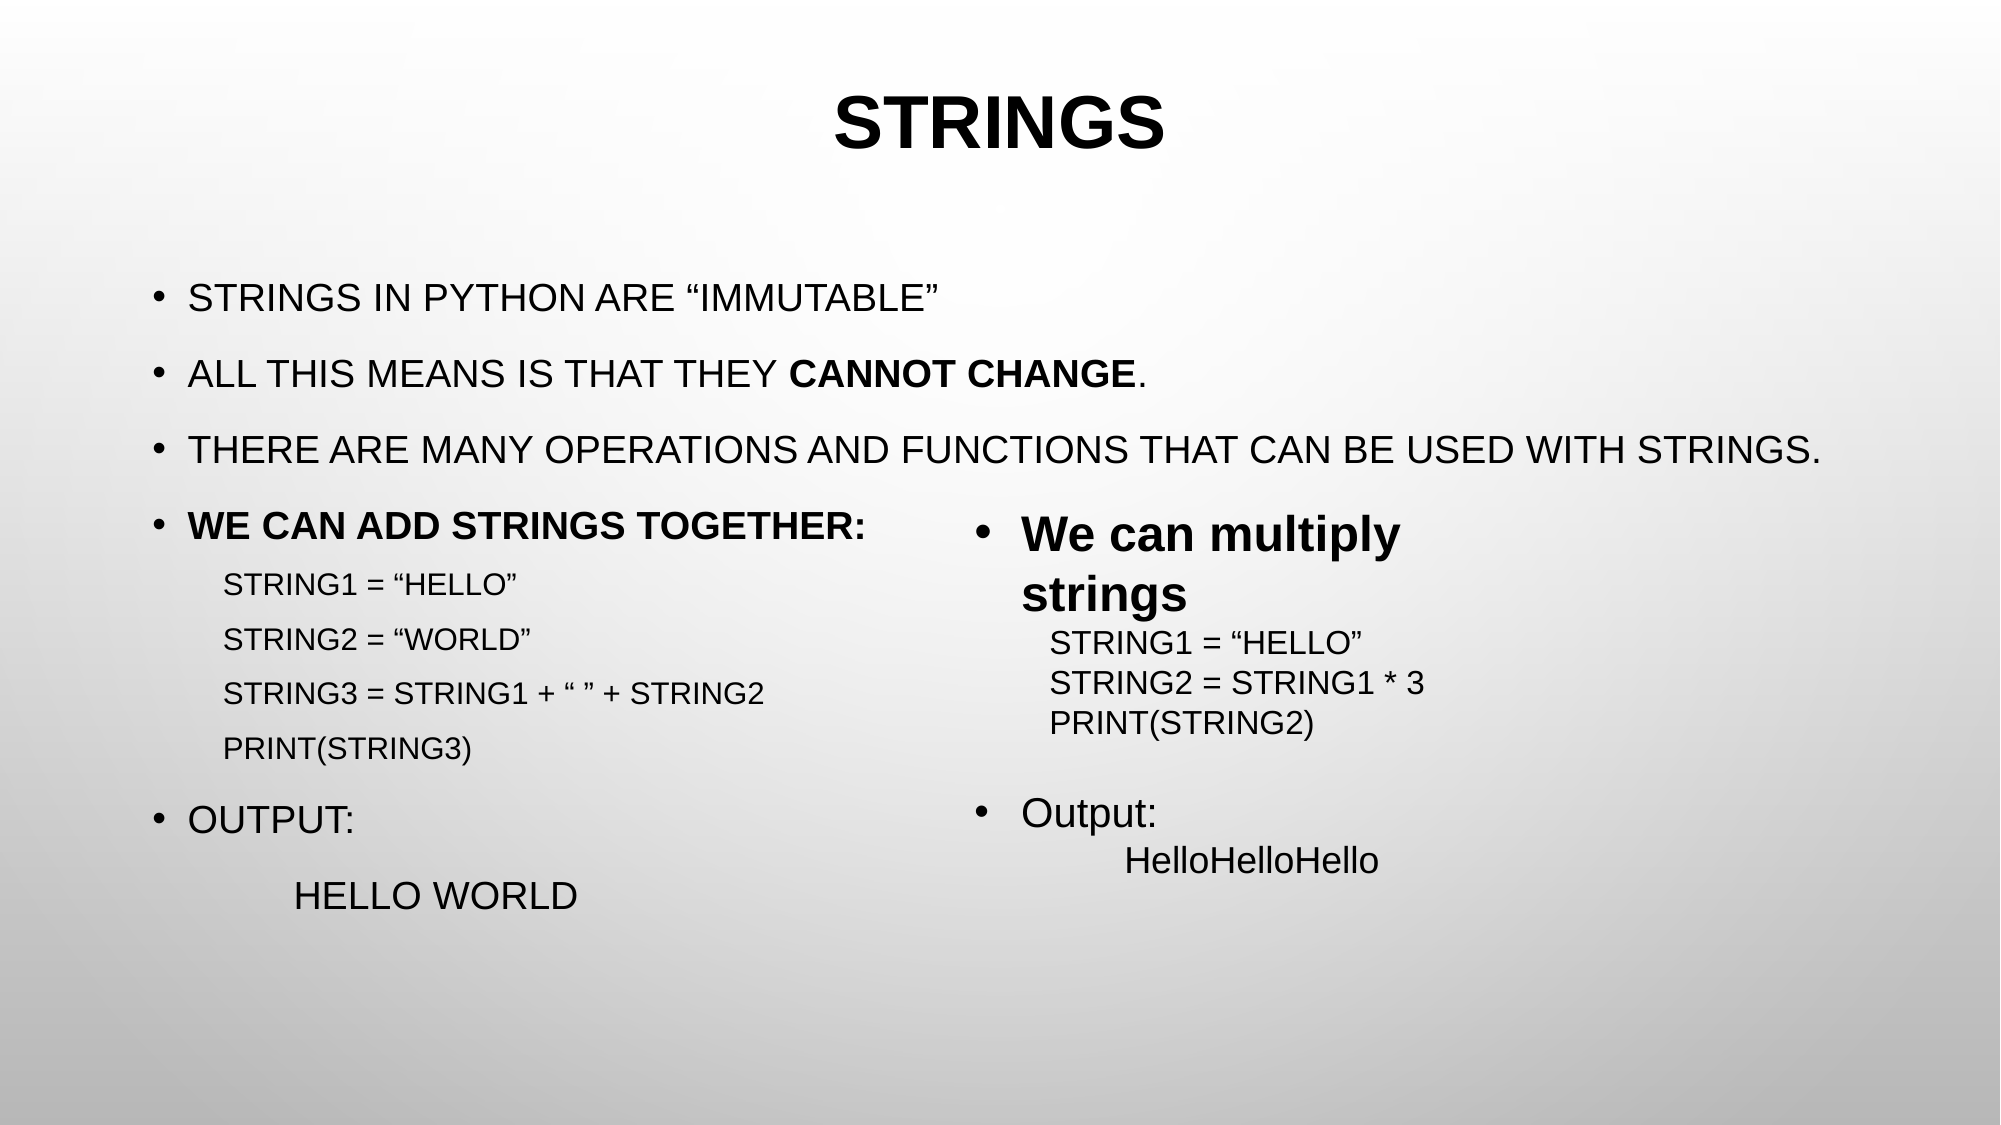

# STRINGS
STRINGS IN PYTHON ARE “IMMUTABLE”
ALL THIS MEANS IS THAT THEY CANNOT CHANGE.
THERE ARE MANY OPERATIONS AND FUNCTIONS THAT CAN BE USED WITH STRINGS.
WE CAN ADD STRINGS TOGETHER:
STRING1 = “HELLO”
STRING2 = “WORLD”
STRING3 = STRING1 + “ ” + STRING2
PRINT(STRING3)
OUTPUT:
	HELLO WORLD

We can multiply strings
STRING1 = “HELLO”
STRING2 = STRING1 * 3
PRINT(STRING2)

Output:
	HelloHelloHello